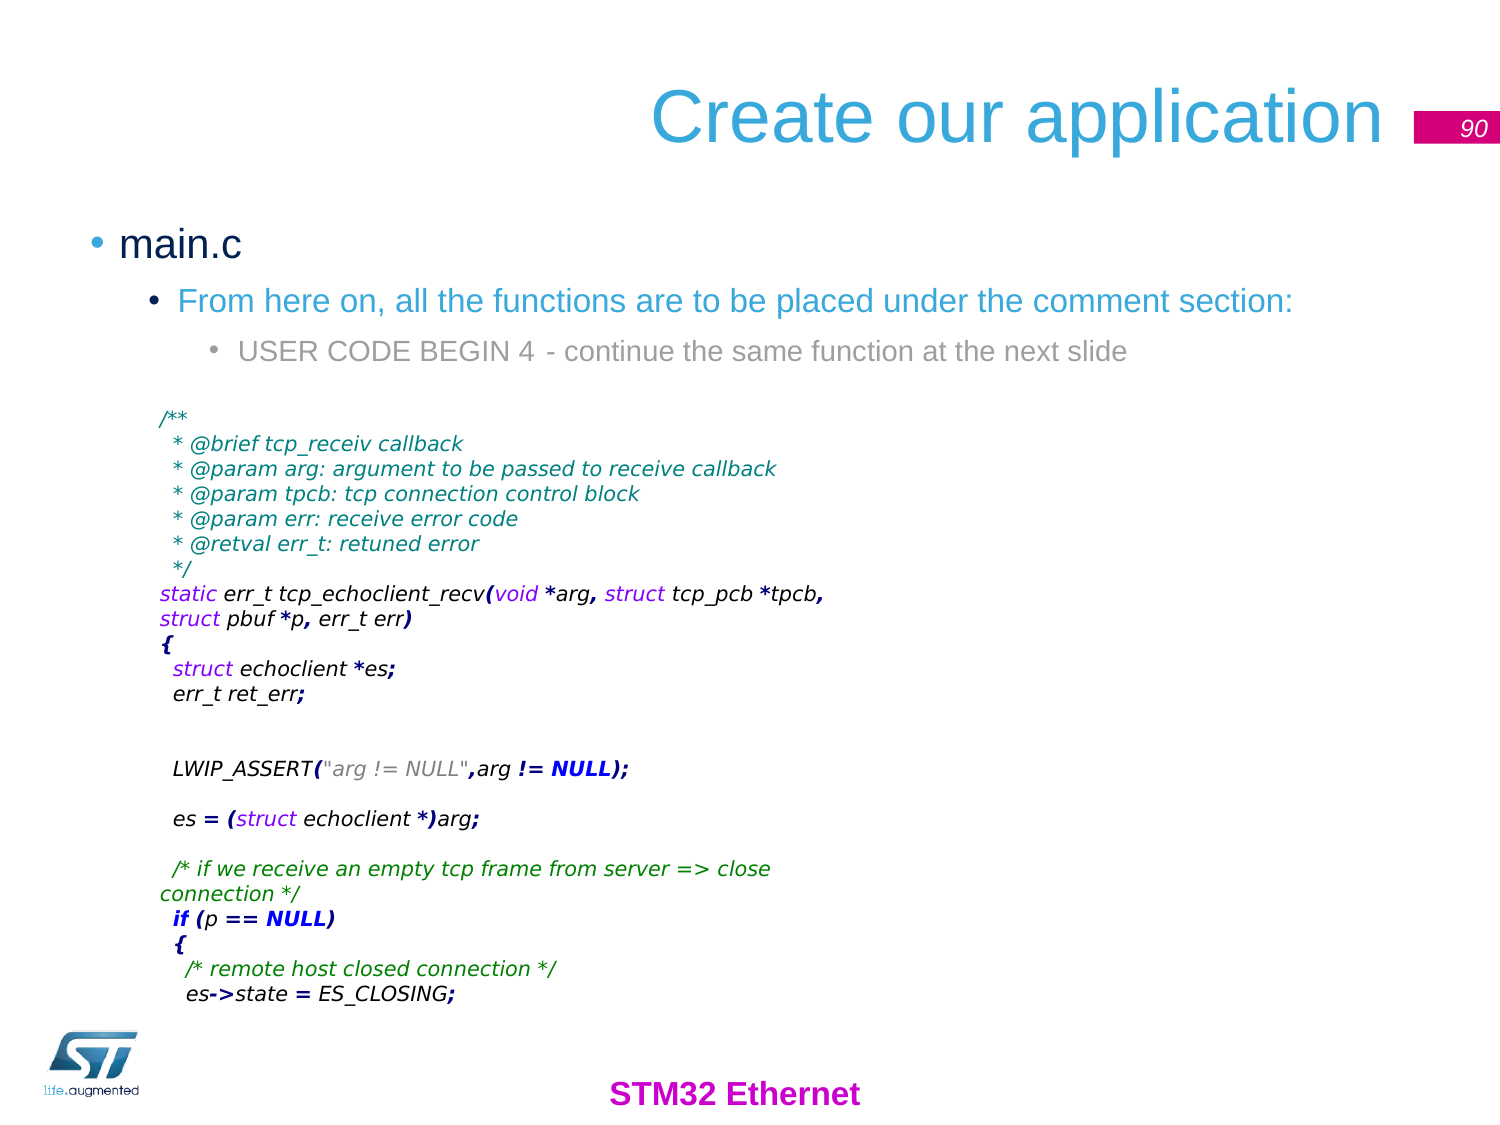

# Create our application
90
main.c
From here on, all the functions are to be placed under the comment section:
USER CODE BEGIN 4	 - continue the same function at the next slide

/**
  * @brief tcp_receiv callback
  * @param arg: argument to be passed to receive callback
  * @param tpcb: tcp connection control block
  * @param err: receive error code
  * @retval err_t: retuned error
  */
static err_t tcp_echoclient_recv(void *arg, struct tcp_pcb *tpcb, struct pbuf *p, err_t err)
{
  struct echoclient *es;
  err_t ret_err;

  LWIP_ASSERT("arg != NULL",arg != NULL);

  es = (struct echoclient *)arg;

  /* if we receive an empty tcp frame from server => close connection */
  if (p == NULL)
  {
    /* remote host closed connection */
    es->state = ES_CLOSING;